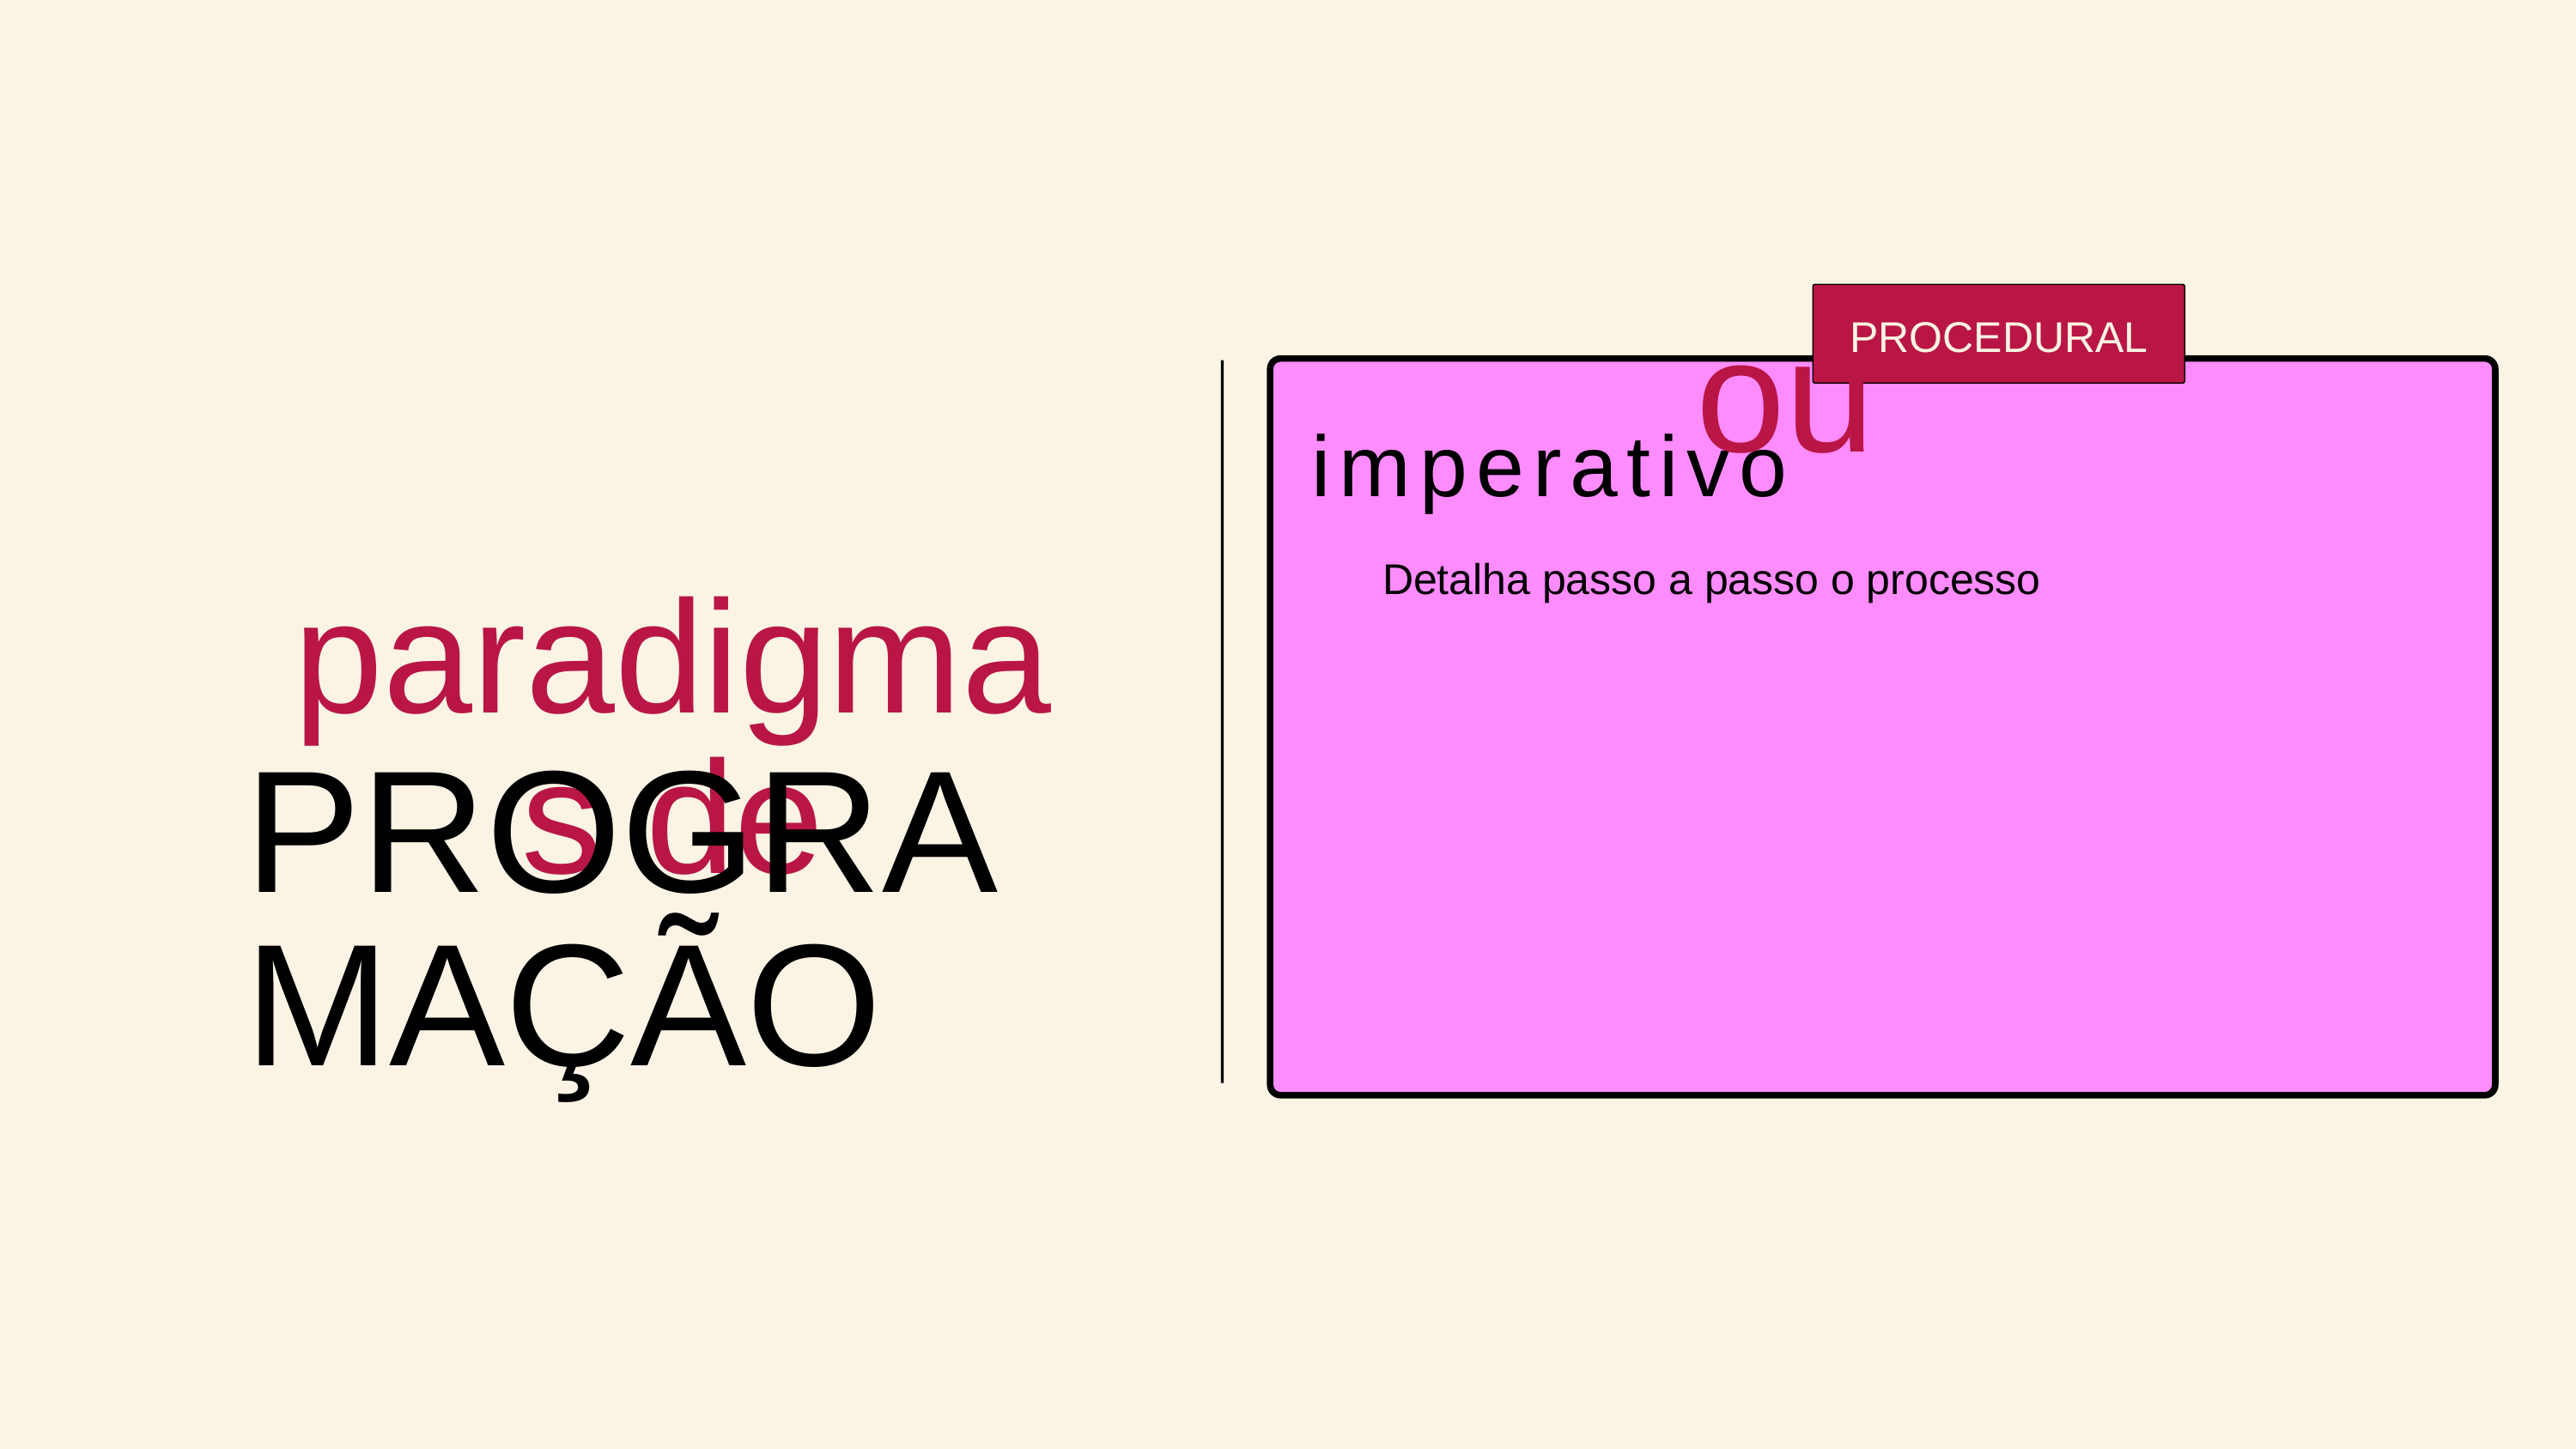

PROCEDURAL
ou

registro
imperativo

DEclarativo
Detalha passo a passo o processo
+procedimento
+estado
paradigmas de

IMPERATIVO

+escopo
PROGRAMAÇÃO

oRIENTADO A OBJETOS

bANCO DE dADOS
FUNCIONAL

+busca